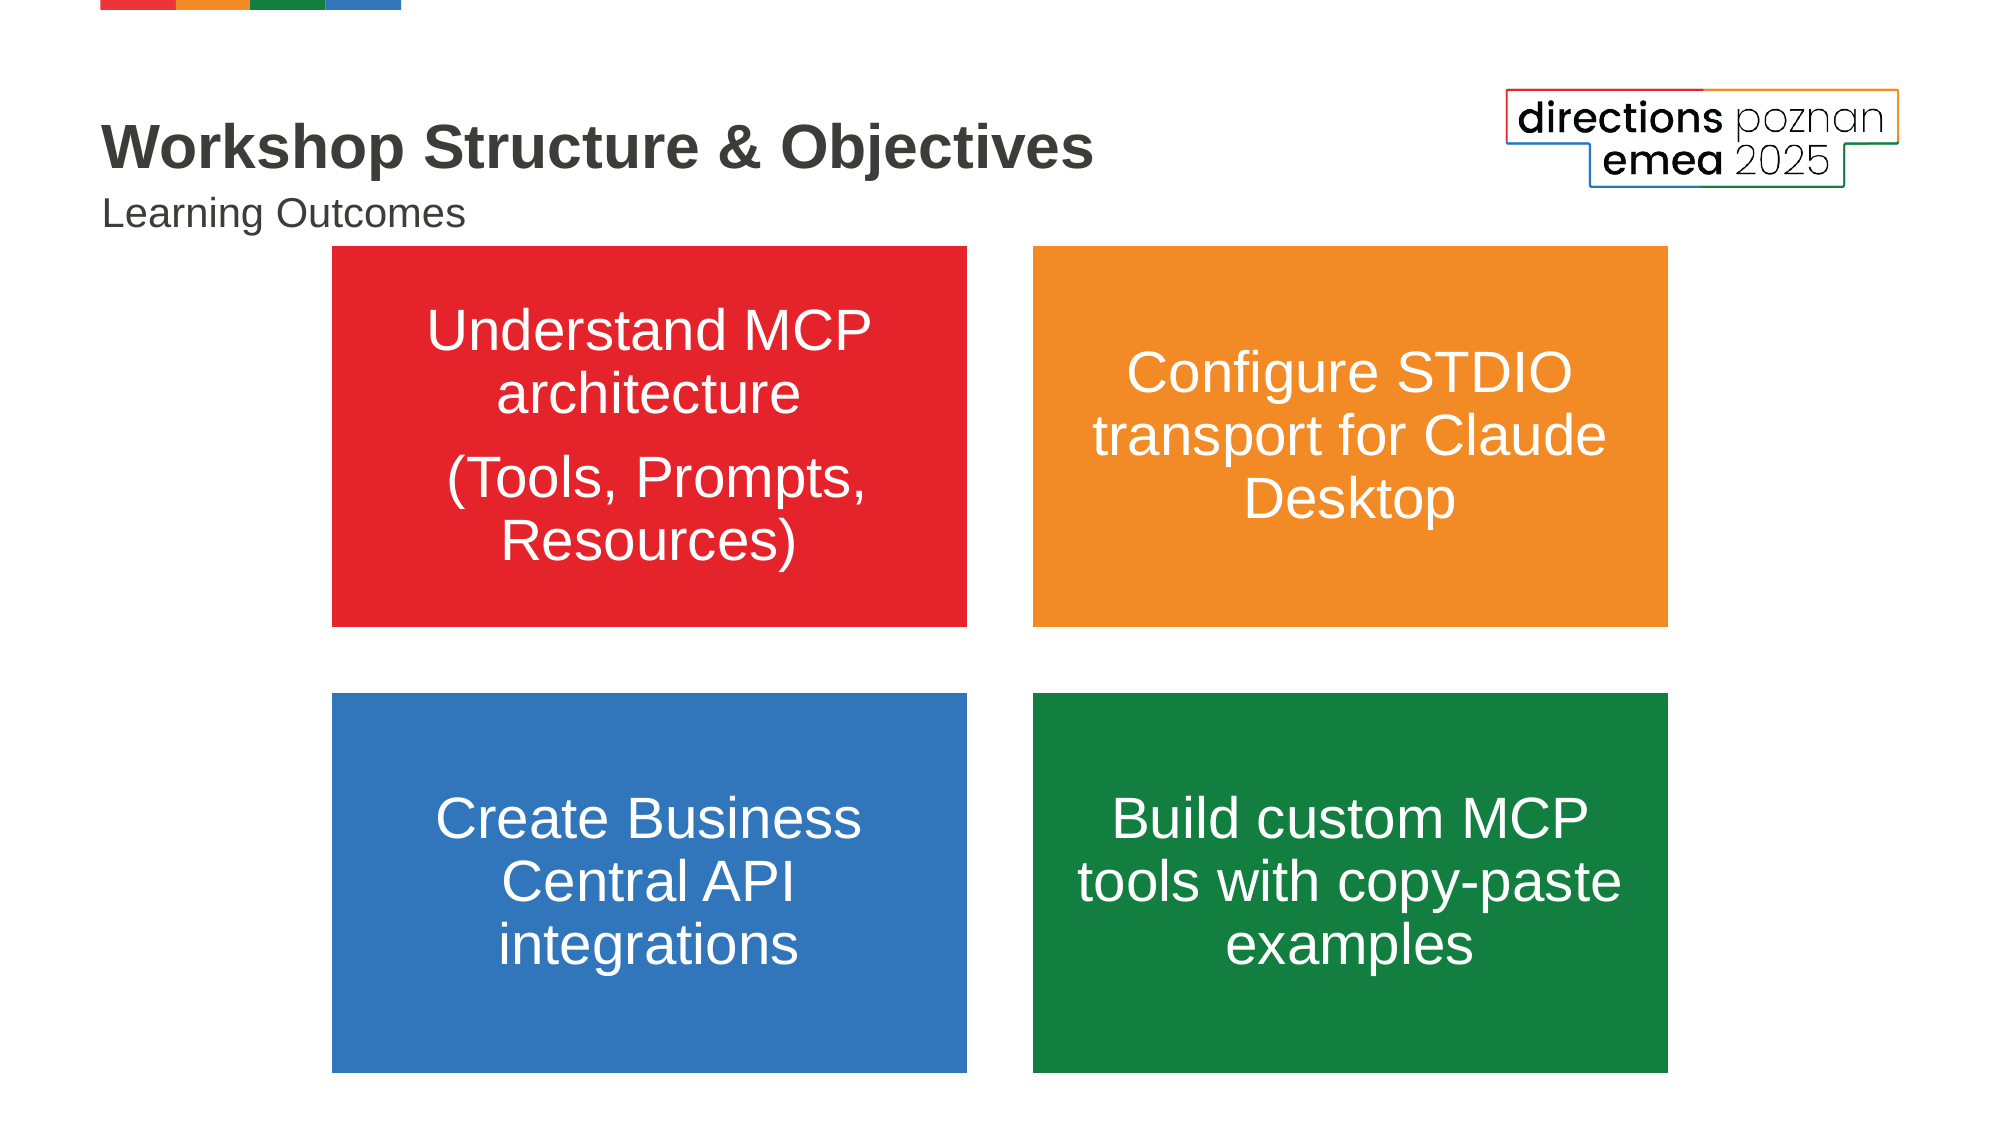

# Workshop Structure & Objectives
Learning Outcomes
Understand MCP architecture
 (Tools, Prompts, Resources)
Configure STDIO transport for Claude Desktop
Create Business Central API integrations
Build custom MCP tools with copy-paste examples